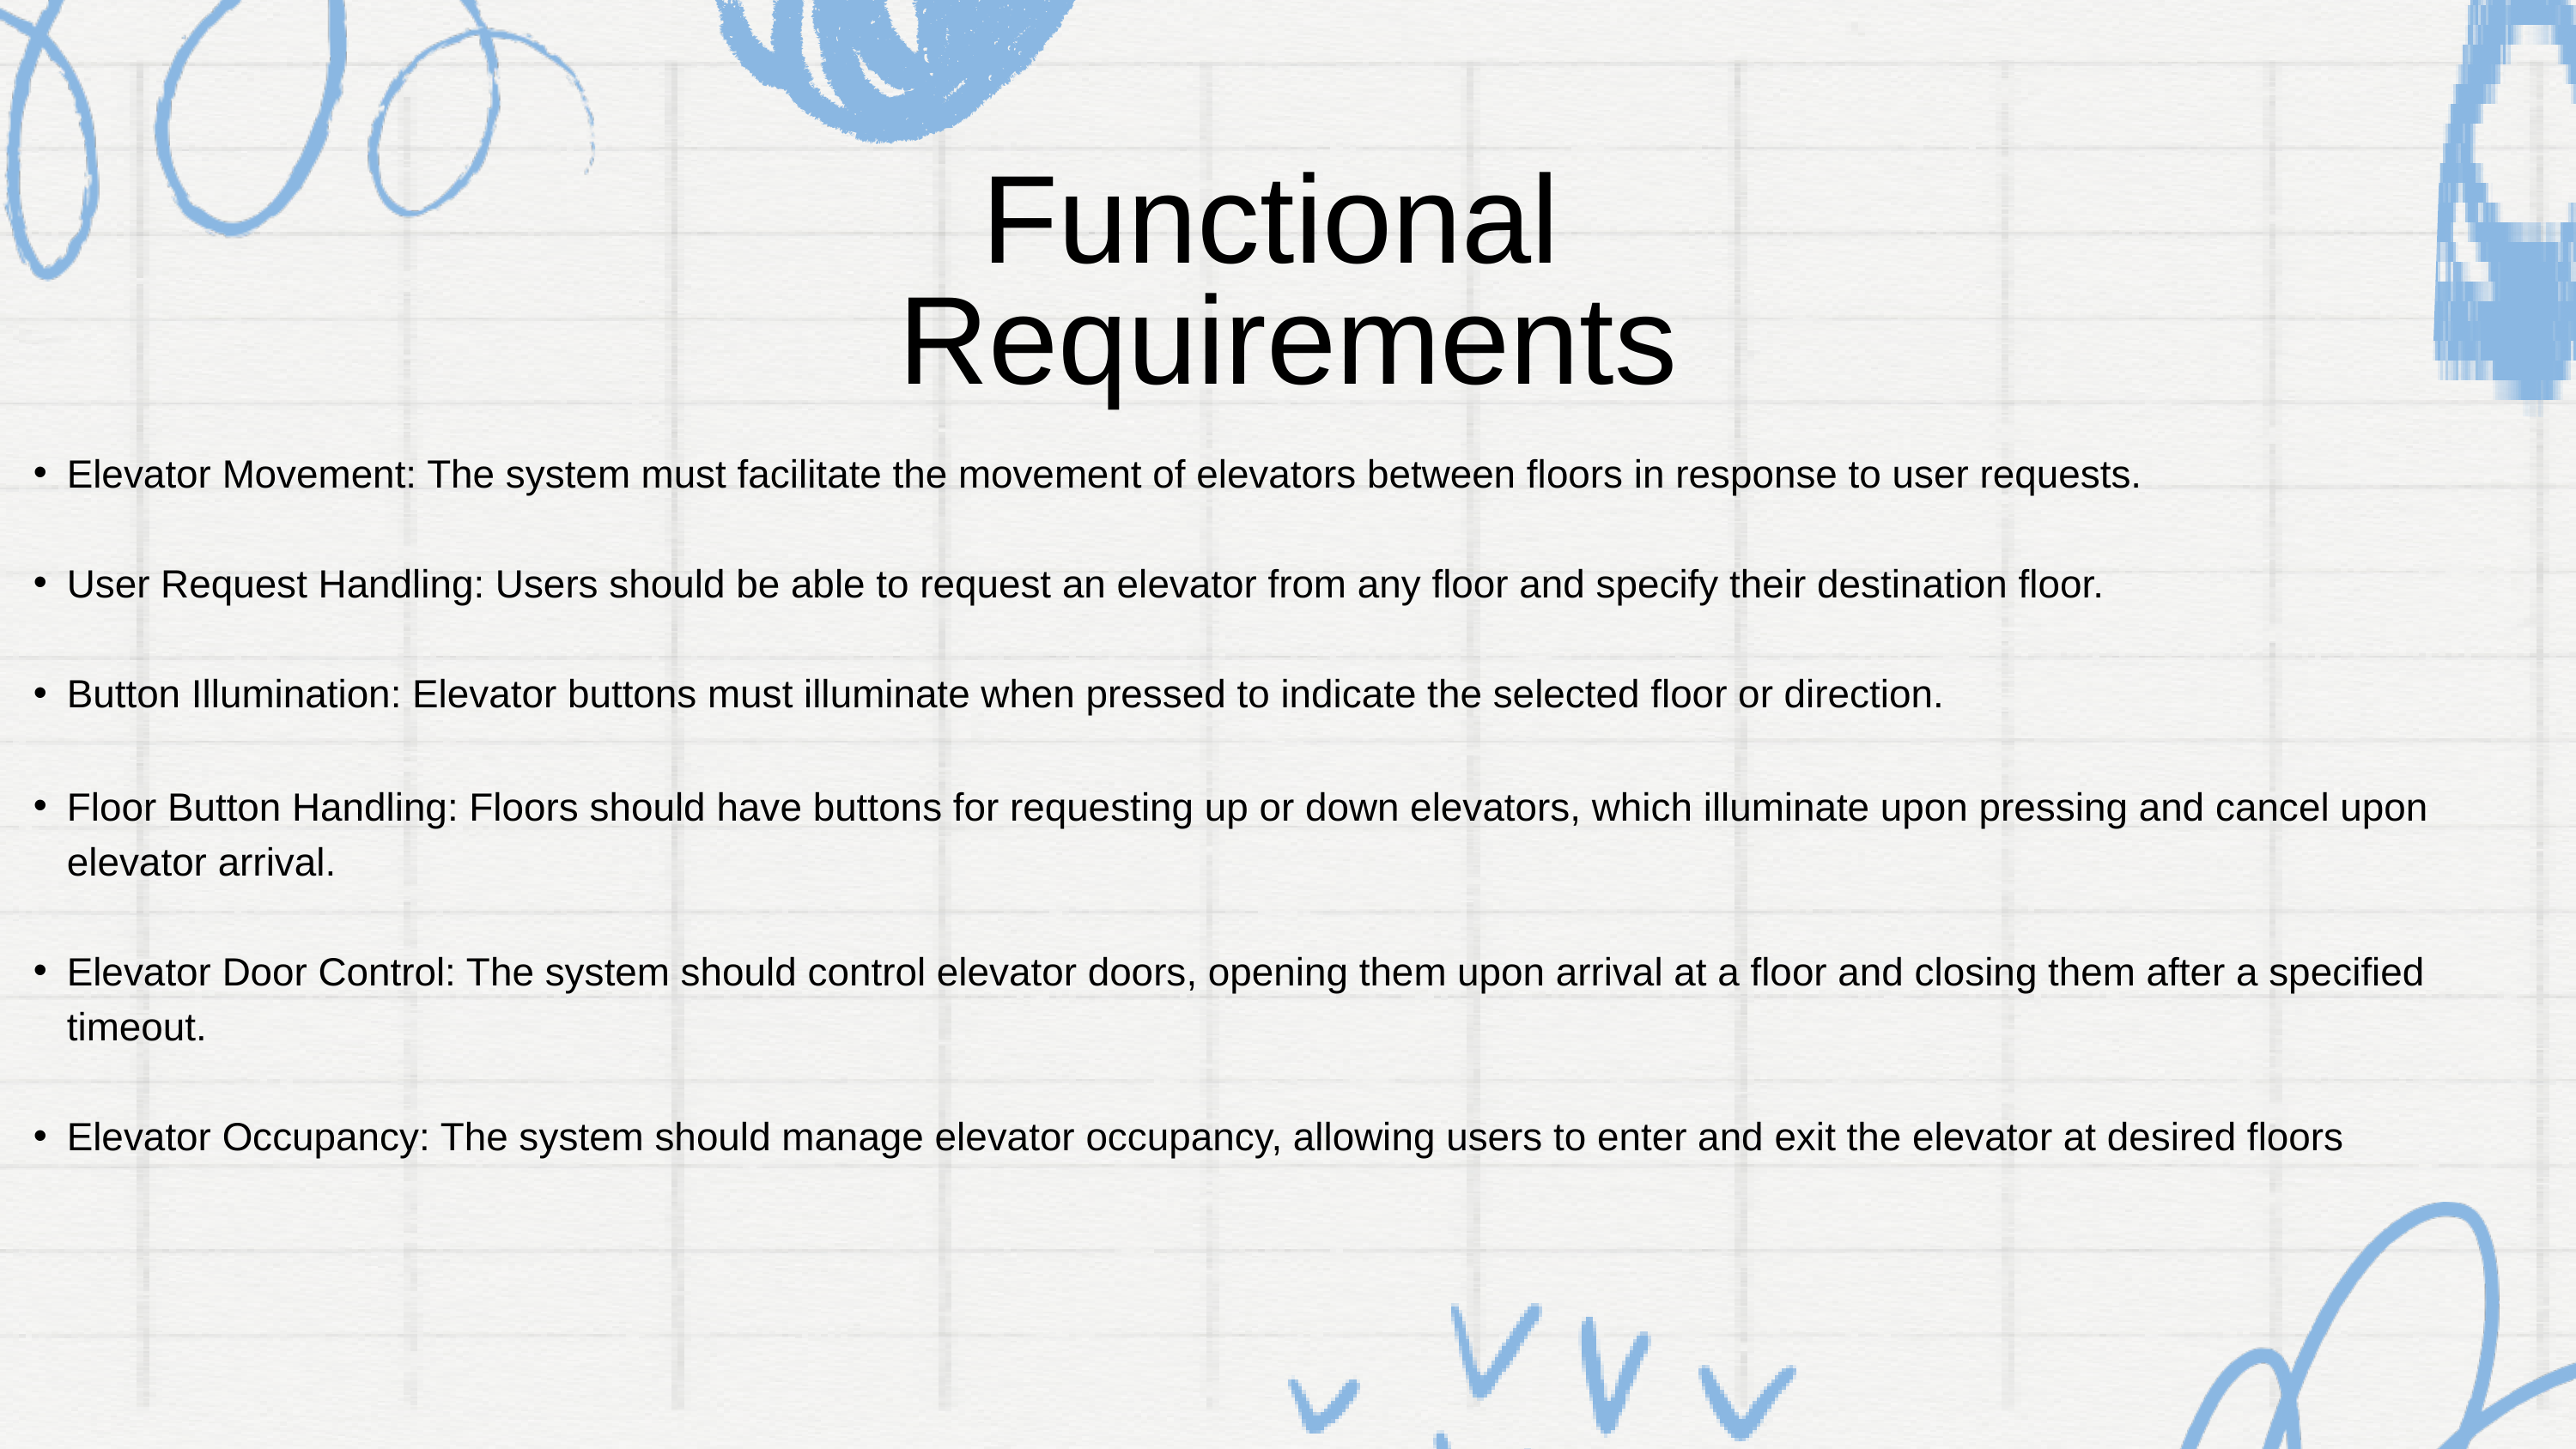

Functional  Requirements
Elevator Movement: The system must facilitate the movement of elevators between floors in response to user requests.

User Request Handling: Users should be able to request an elevator from any floor and specify their destination floor.

Button Illumination: Elevator buttons must illuminate when pressed to indicate the selected floor or direction.

Floor Button Handling: Floors should have buttons for requesting up or down elevators, which illuminate upon pressing and cancel upon elevator arrival.

Elevator Door Control: The system should control elevator doors, opening them upon arrival at a floor and closing them after a specified timeout.

Elevator Occupancy: The system should manage elevator occupancy, allowing users to enter and exit the elevator at desired floors